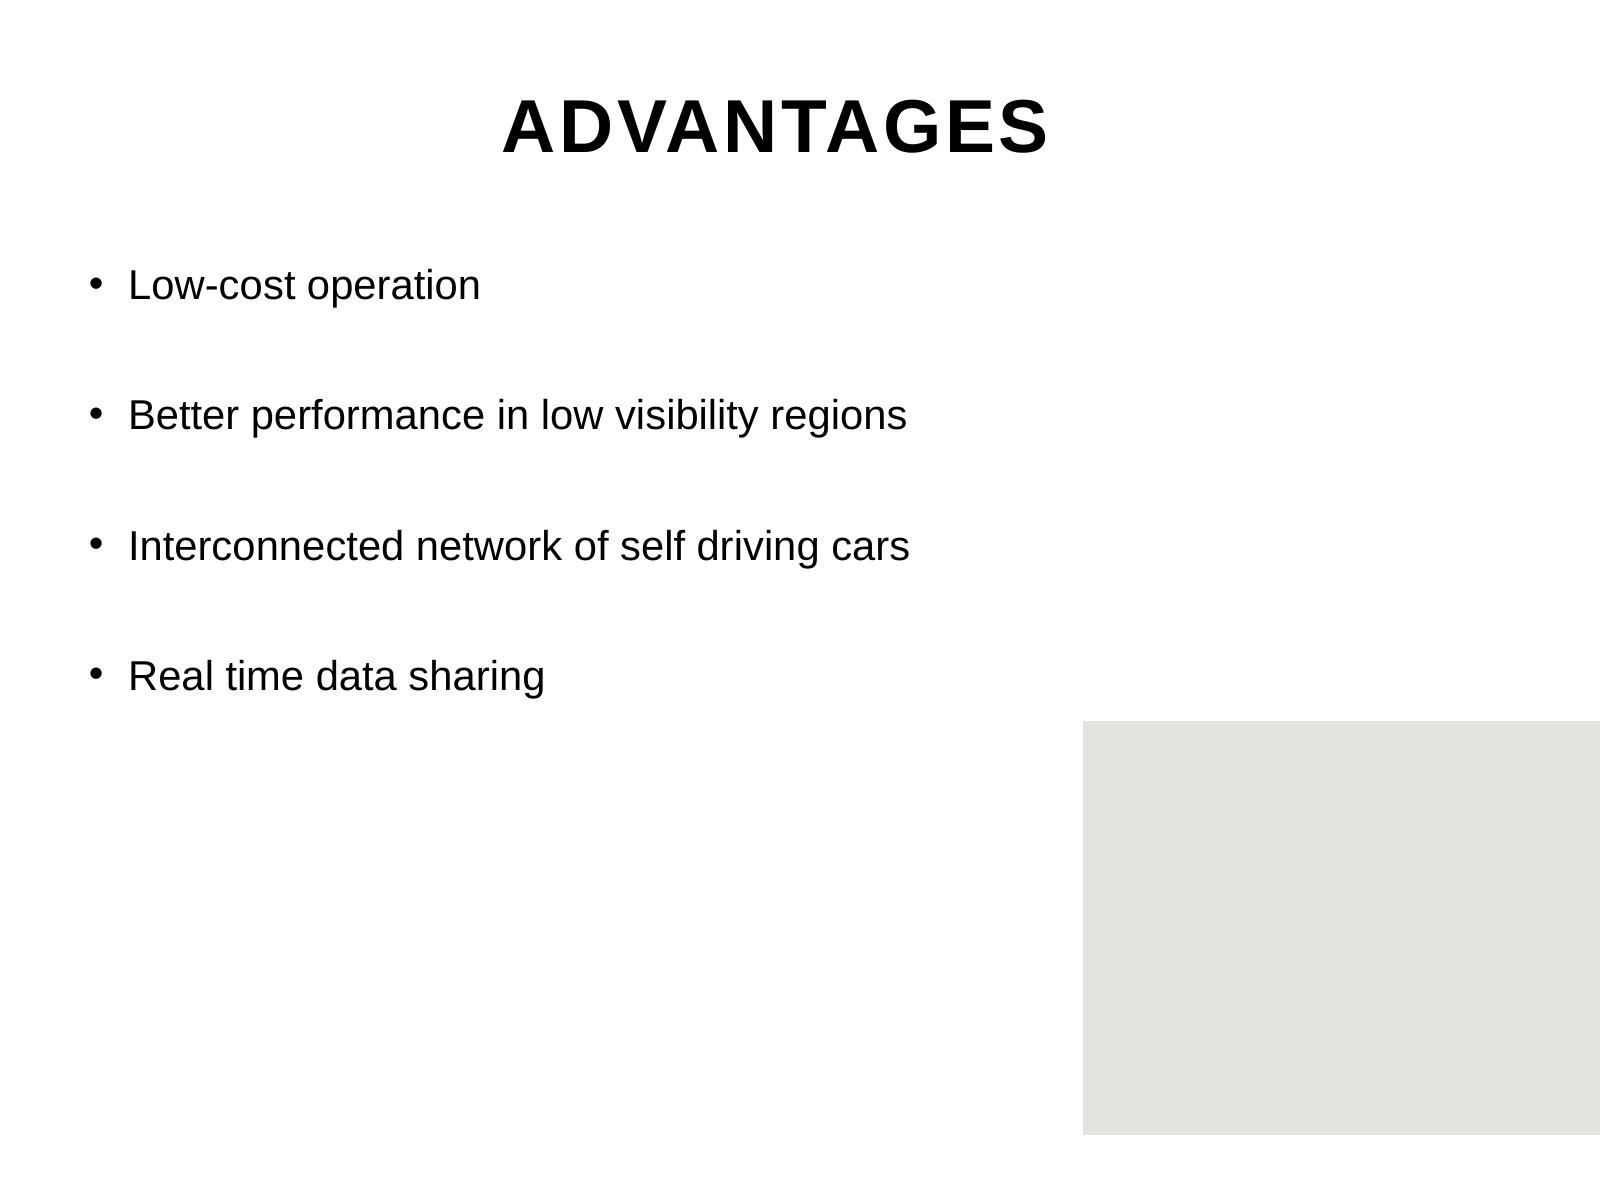

ADVANTAGES
Low-cost operation

Better performance in low visibility regions

Interconnected network of self driving cars

Real time data sharing